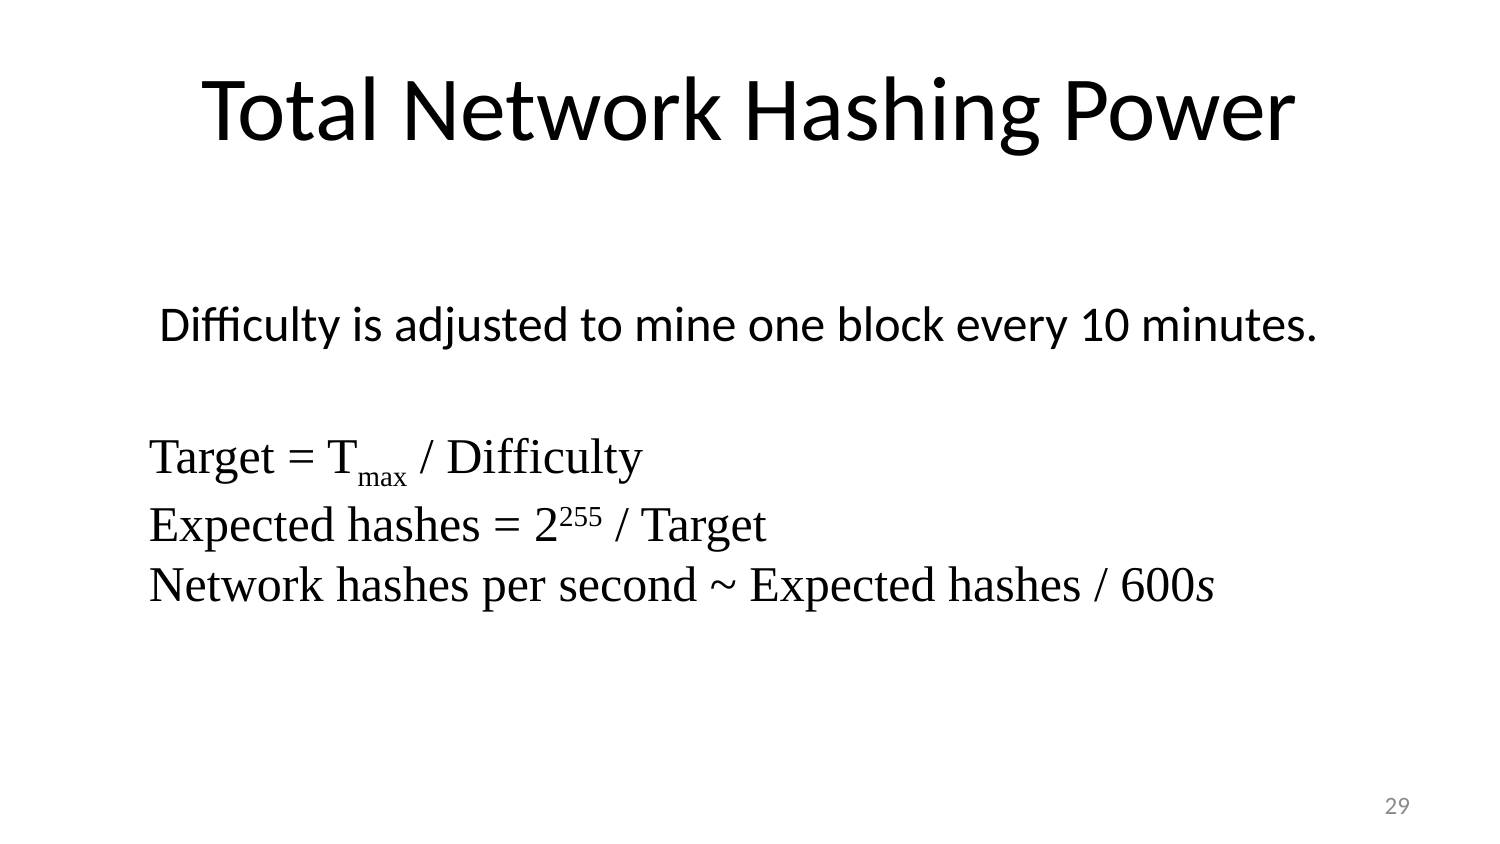

# Total Network Hashing Power
Difficulty is adjusted to mine one block every 10 minutes.
Target = Tmax / Difficulty
Expected hashes = 2255 / Target
Network hashes per second ~ Expected hashes / 600s
29